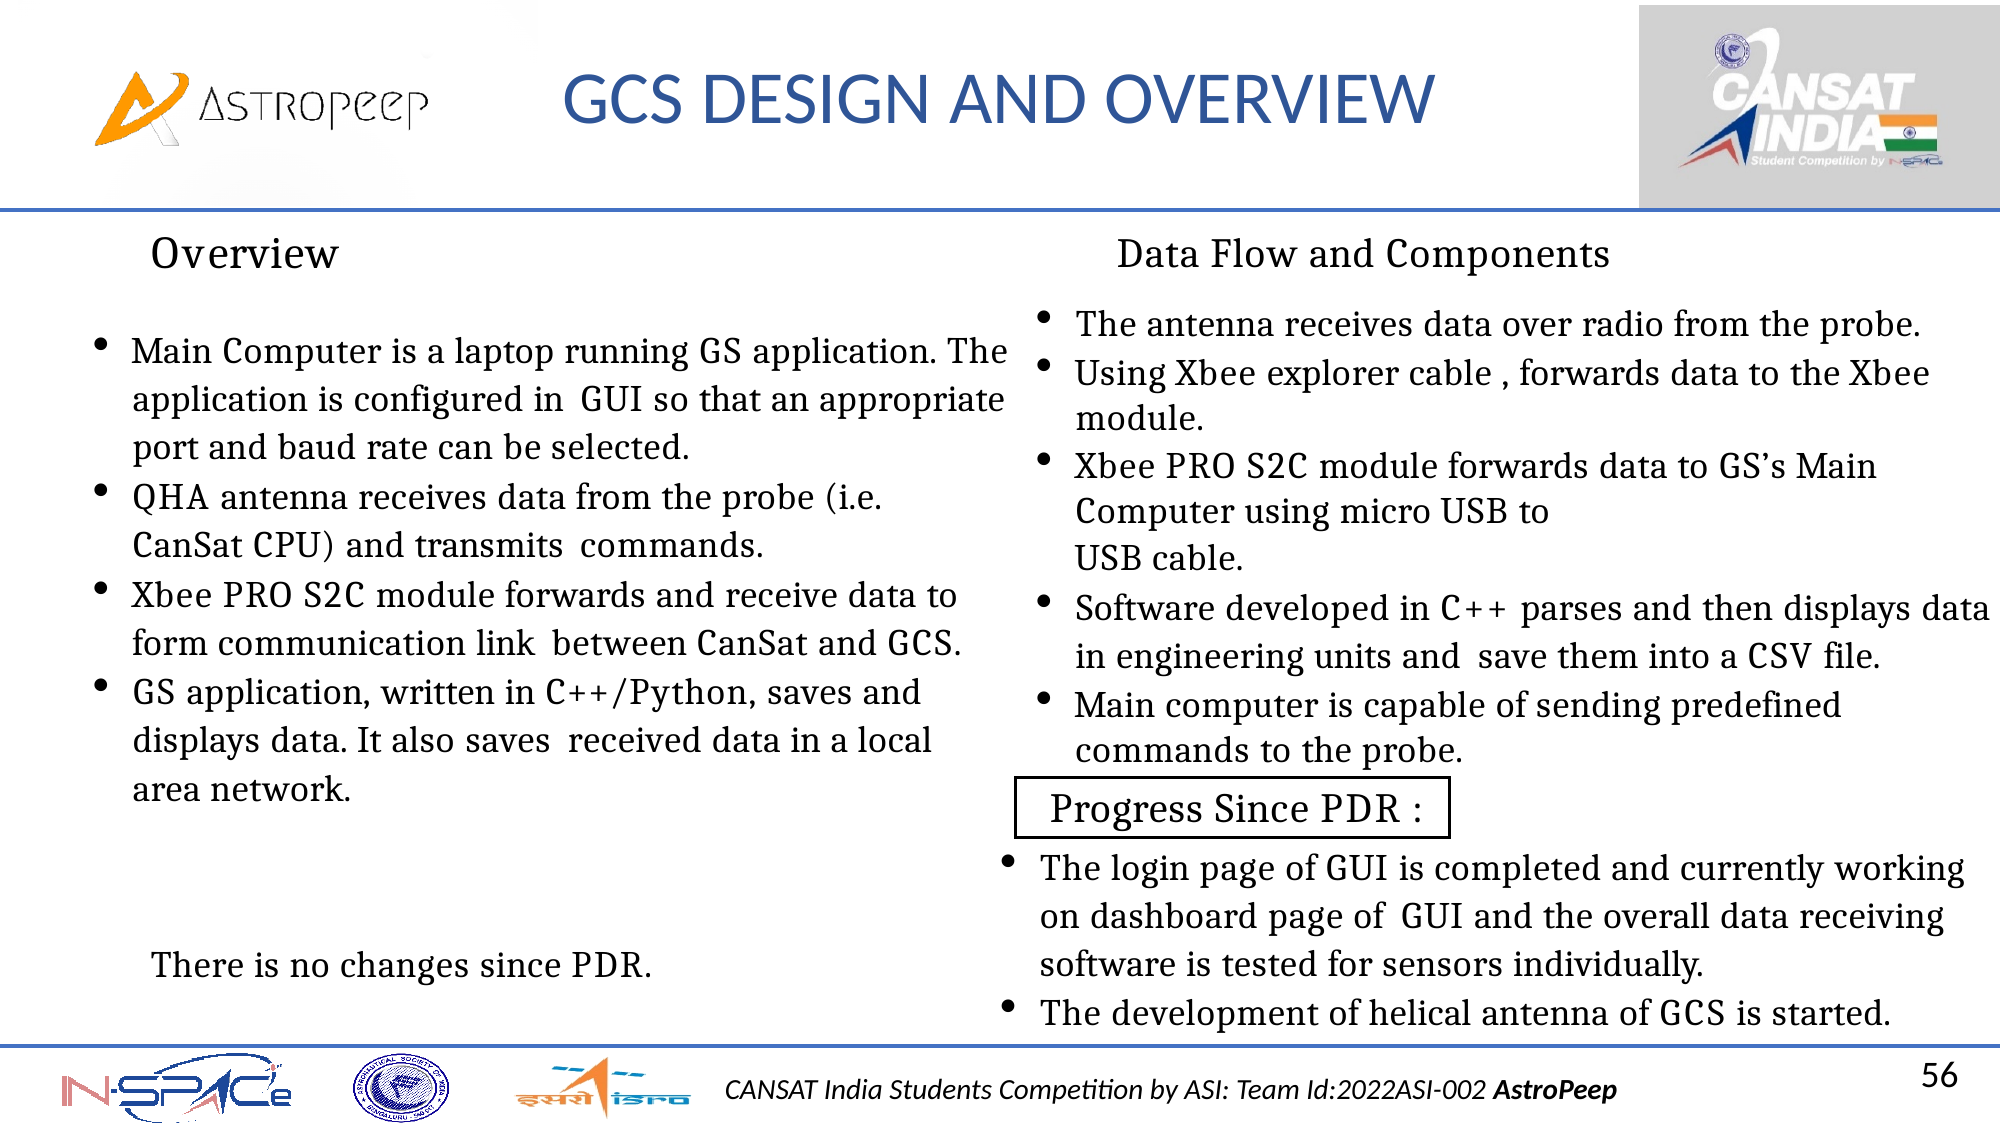

GCS DESIGN AND OVERVIEW
Overview
Data Flow and Components
The antenna receives data over radio from the probe.
Using Xbee explorer cable , forwards data to the Xbee module.
Xbee PRO S2C module forwards data to GS’s Main Computer using micro USB to
USB cable.
Software developed in C++ parses and then displays data in engineering units and  save them into a CSV file.
Main computer is capable of sending predefined commands to the probe.
Main Computer is a laptop running GS application. The application is configured in  GUI so that an appropriate port and baud rate can be selected.
QHA antenna receives data from the probe (i.e. CanSat CPU) and transmits  commands.
Xbee PRO S2C module forwards and receive data to form communication link  between CanSat and GCS.
GS application, written in C++/Python, saves and displays data. It also saves  received data in a local area network.

Progress Since PDR :
The login page of GUI is completed and currently working on dashboard page of  GUI and the overall data receiving software is tested for sensors individually.
The development of helical antenna of GCS is started.
There is no changes since PDR.
56